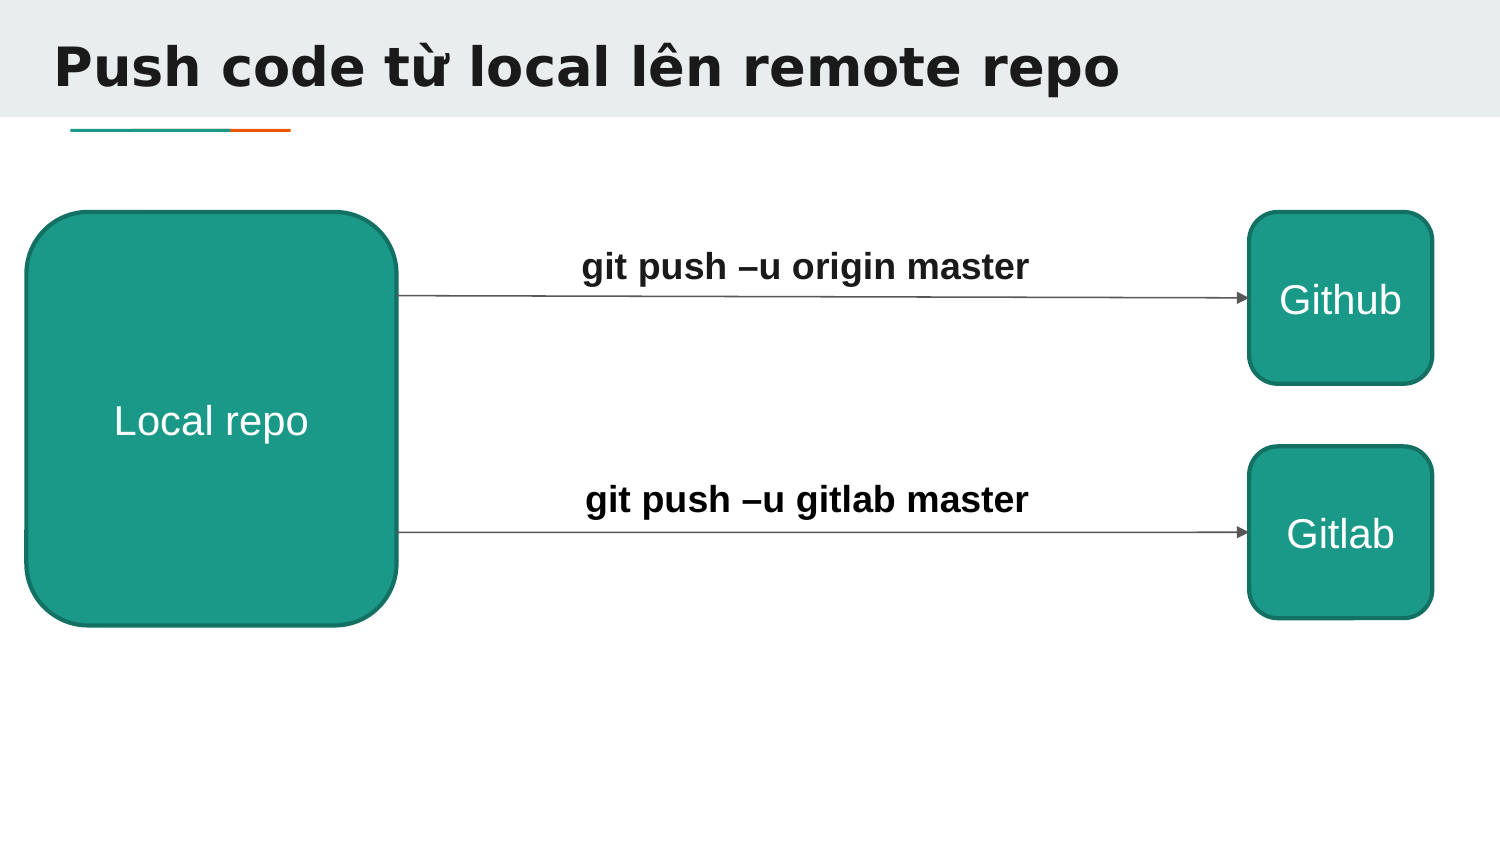

# Push code từ local lên remote repo
Local repo
Github
git push –u origin master
Gitlab
git push –u gitlab master